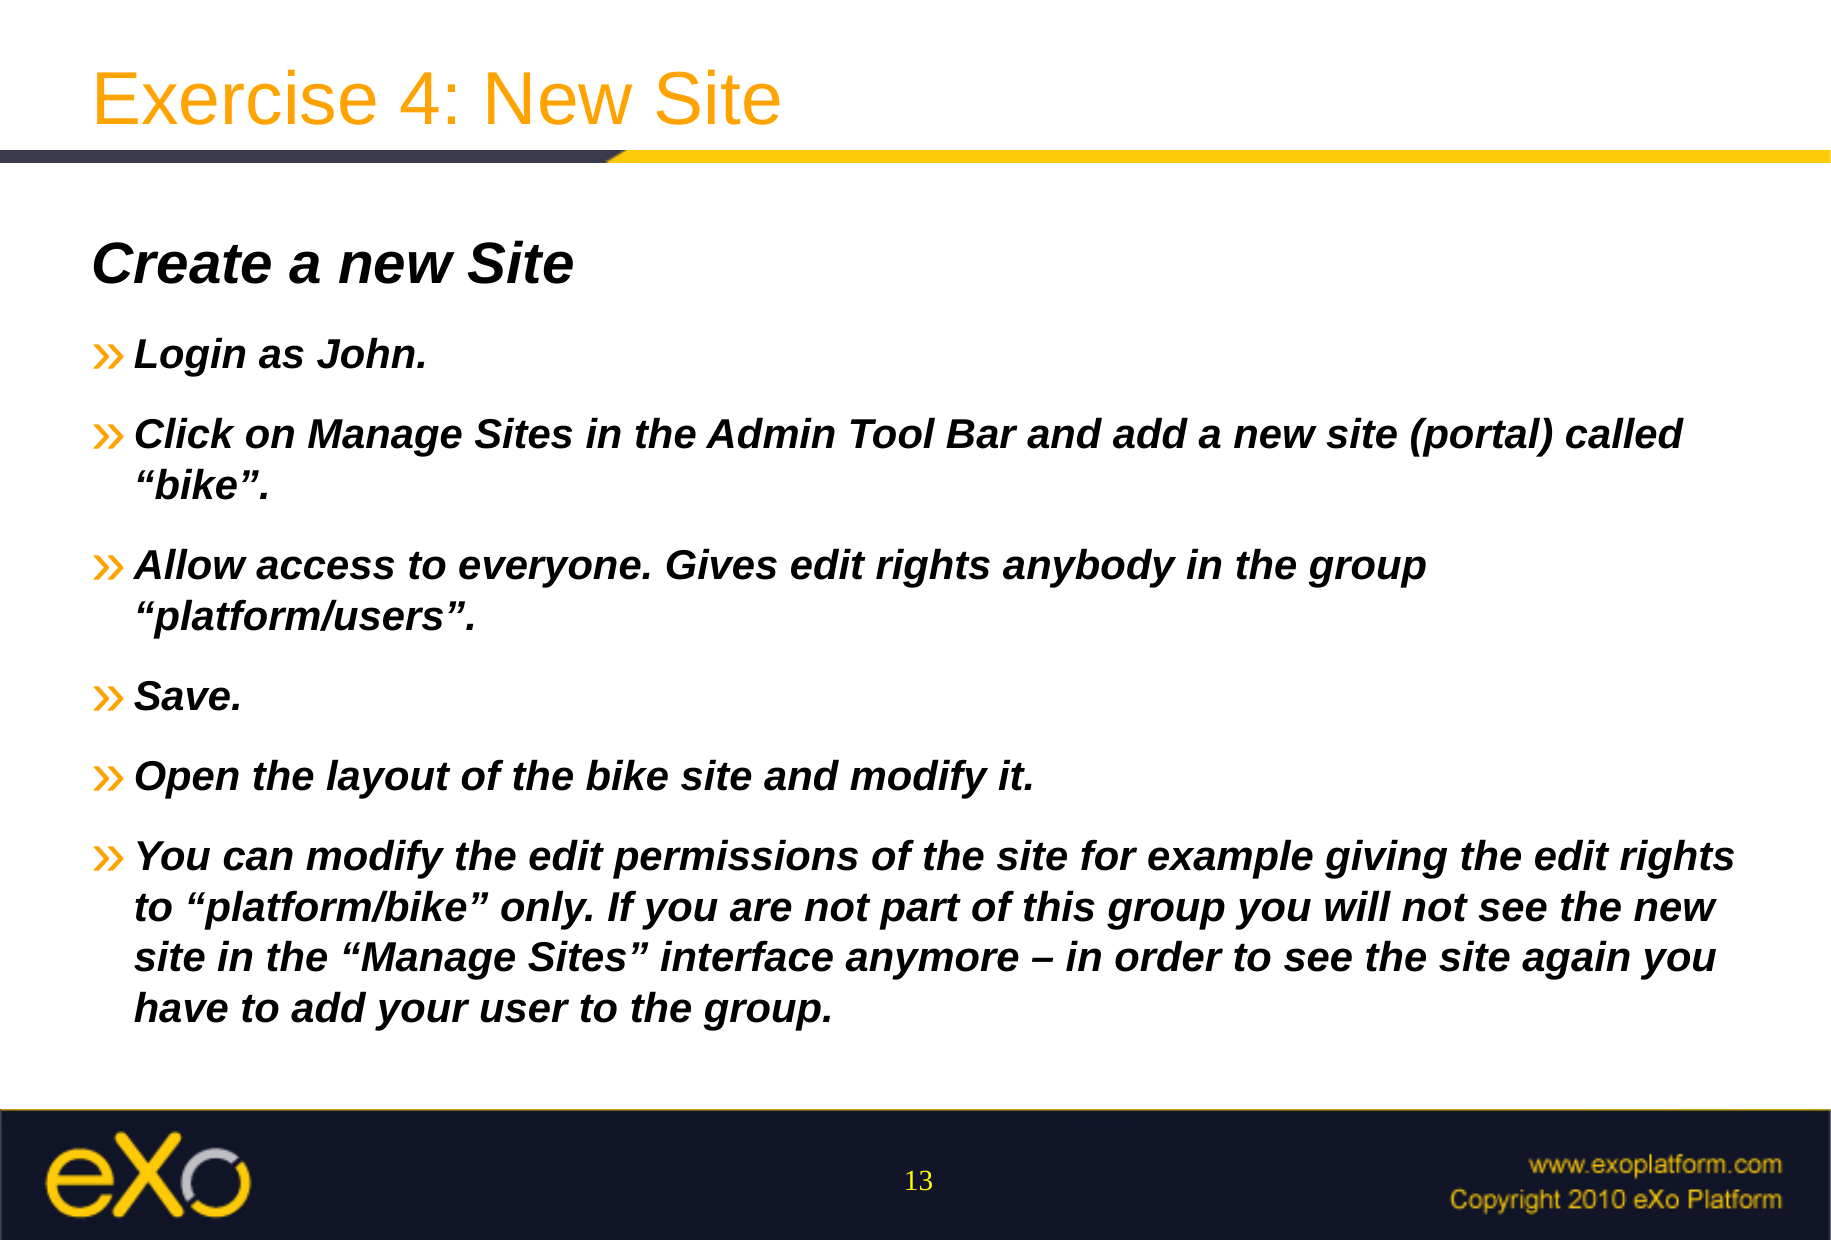

Exercise 4: New Site
Create a new Site
Login as John.
Click on Manage Sites in the Admin Tool Bar and add a new site (portal) called “bike”.
Allow access to everyone. Gives edit rights anybody in the group “platform/users”.
Save.
Open the layout of the bike site and modify it.
You can modify the edit permissions of the site for example giving the edit rights to “platform/bike” only. If you are not part of this group you will not see the new site in the “Manage Sites” interface anymore – in order to see the site again you have to add your user to the group.